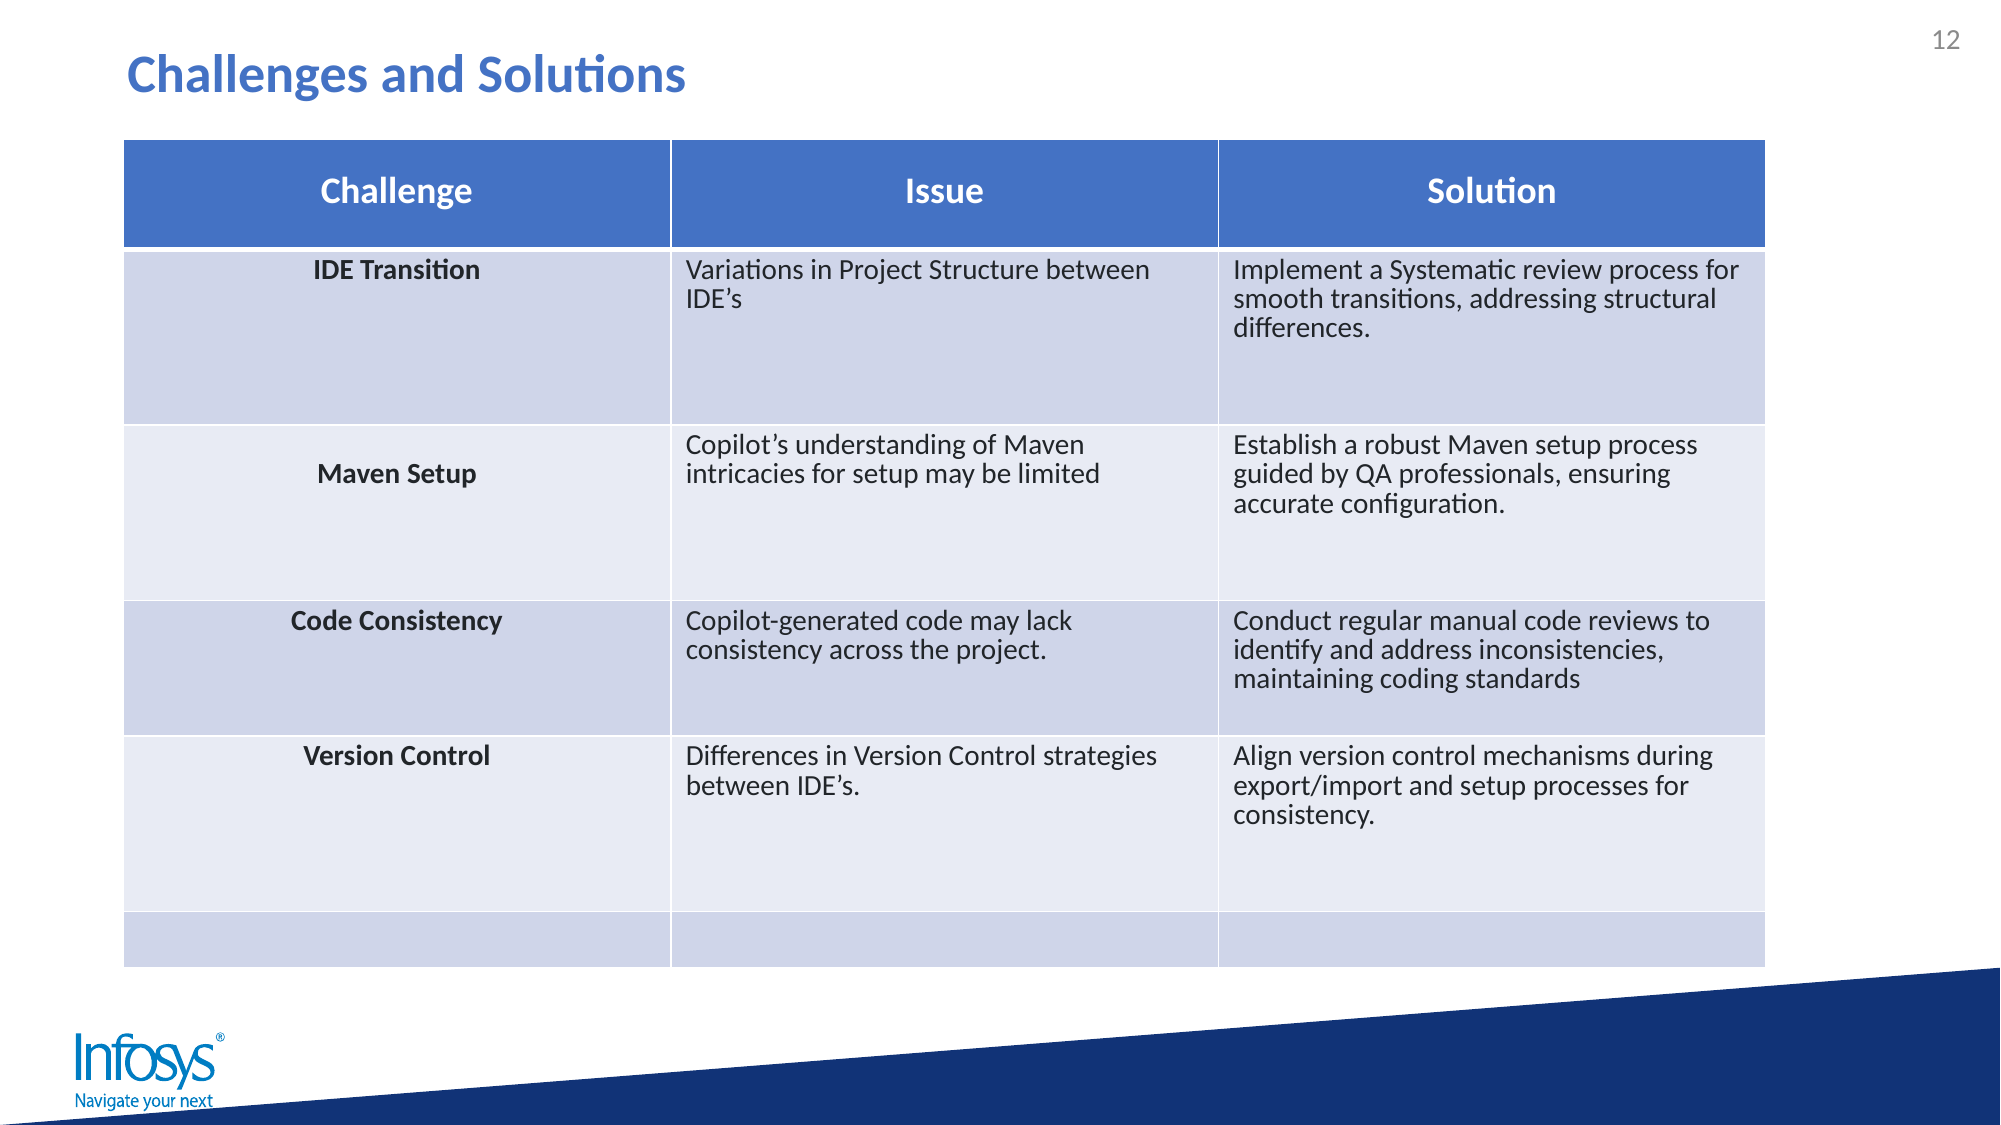

12
Challenges and Solutions

| Challenge | Issue | Solution |
| --- | --- | --- |
| IDE Transition | Variations in Project Structure between IDE’s | Implement a Systematic review process for smooth transitions, addressing structural differences. |
| Maven Setup | Copilot’s understanding of Maven intricacies for setup may be limited | Establish a robust Maven setup process guided by QA professionals, ensuring accurate configuration. |
| Code Consistency | Copilot-generated code may lack consistency across the project. | Conduct regular manual code reviews to identify and address inconsistencies, maintaining coding standards |
| Version Control | Differences in Version Control strategies between IDE’s. | Align version control mechanisms during export/import and setup processes for consistency. |
|  |  |  |